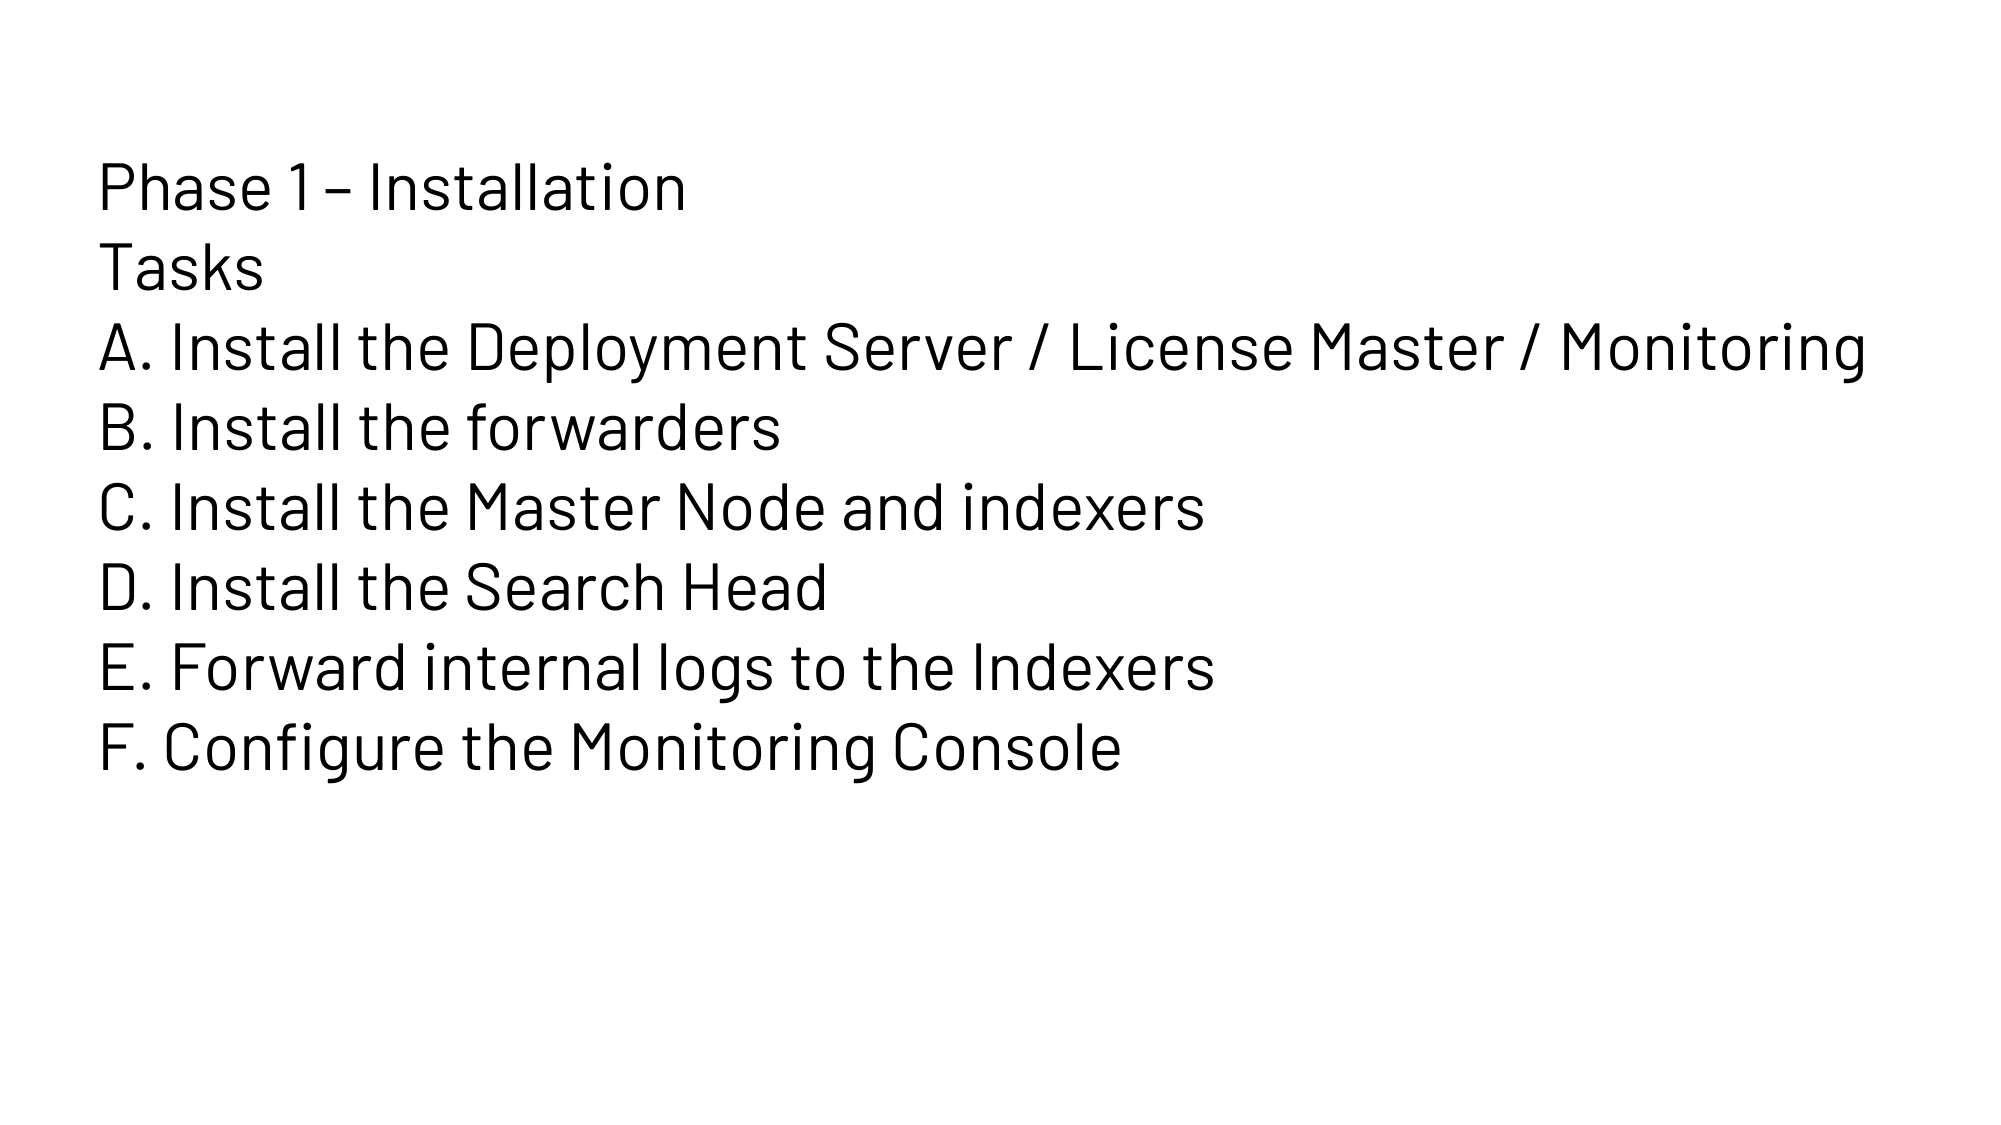

Phase 1 – Installation
Tasks
A. Install the Deployment Server / License Master / Monitoring
B. Install the forwarders
C. Install the Master Node and indexers
D. Install the Search Head
E. Forward internal logs to the Indexers
F. Configure the Monitoring Console